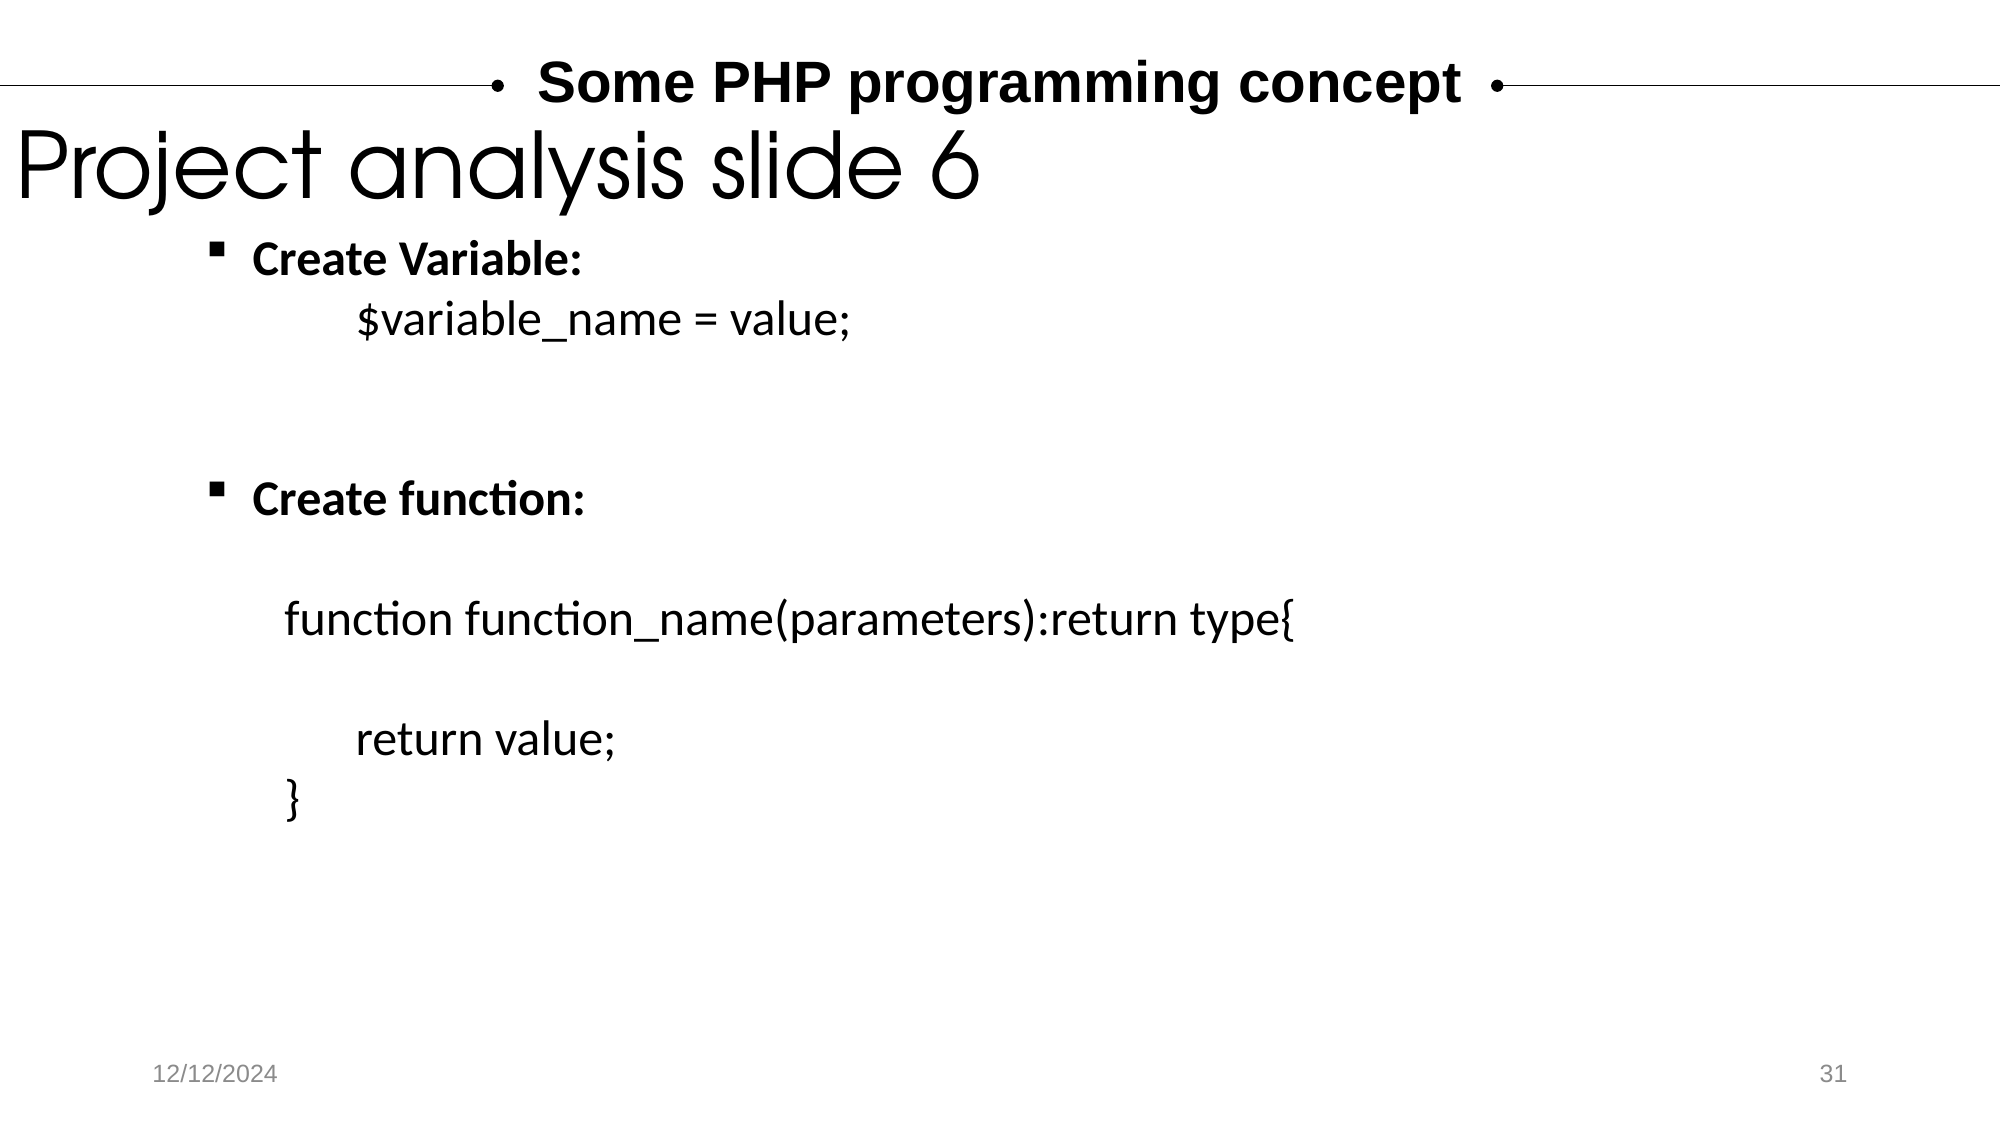

Some PHP programming concept
Project analysis slide 6

Create Variable:
      	$variable_name = value;

Create function:

       function function_name(parameters):return type{

	return value;
       }

12/12/2024
31